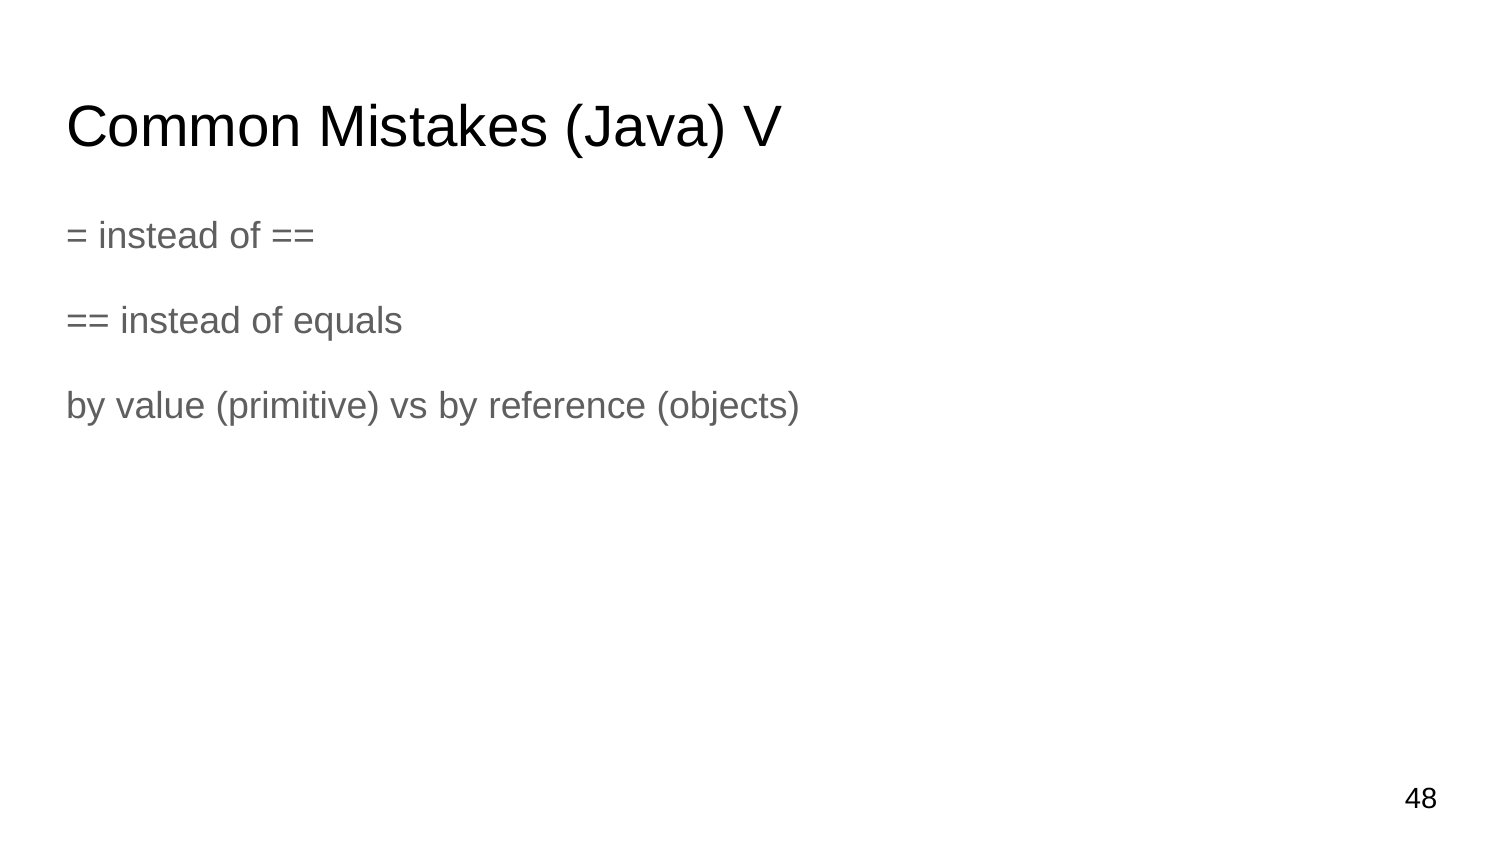

# Common Mistakes (Java) V
= instead of ==
== instead of equals
by value (primitive) vs by reference (objects)
48